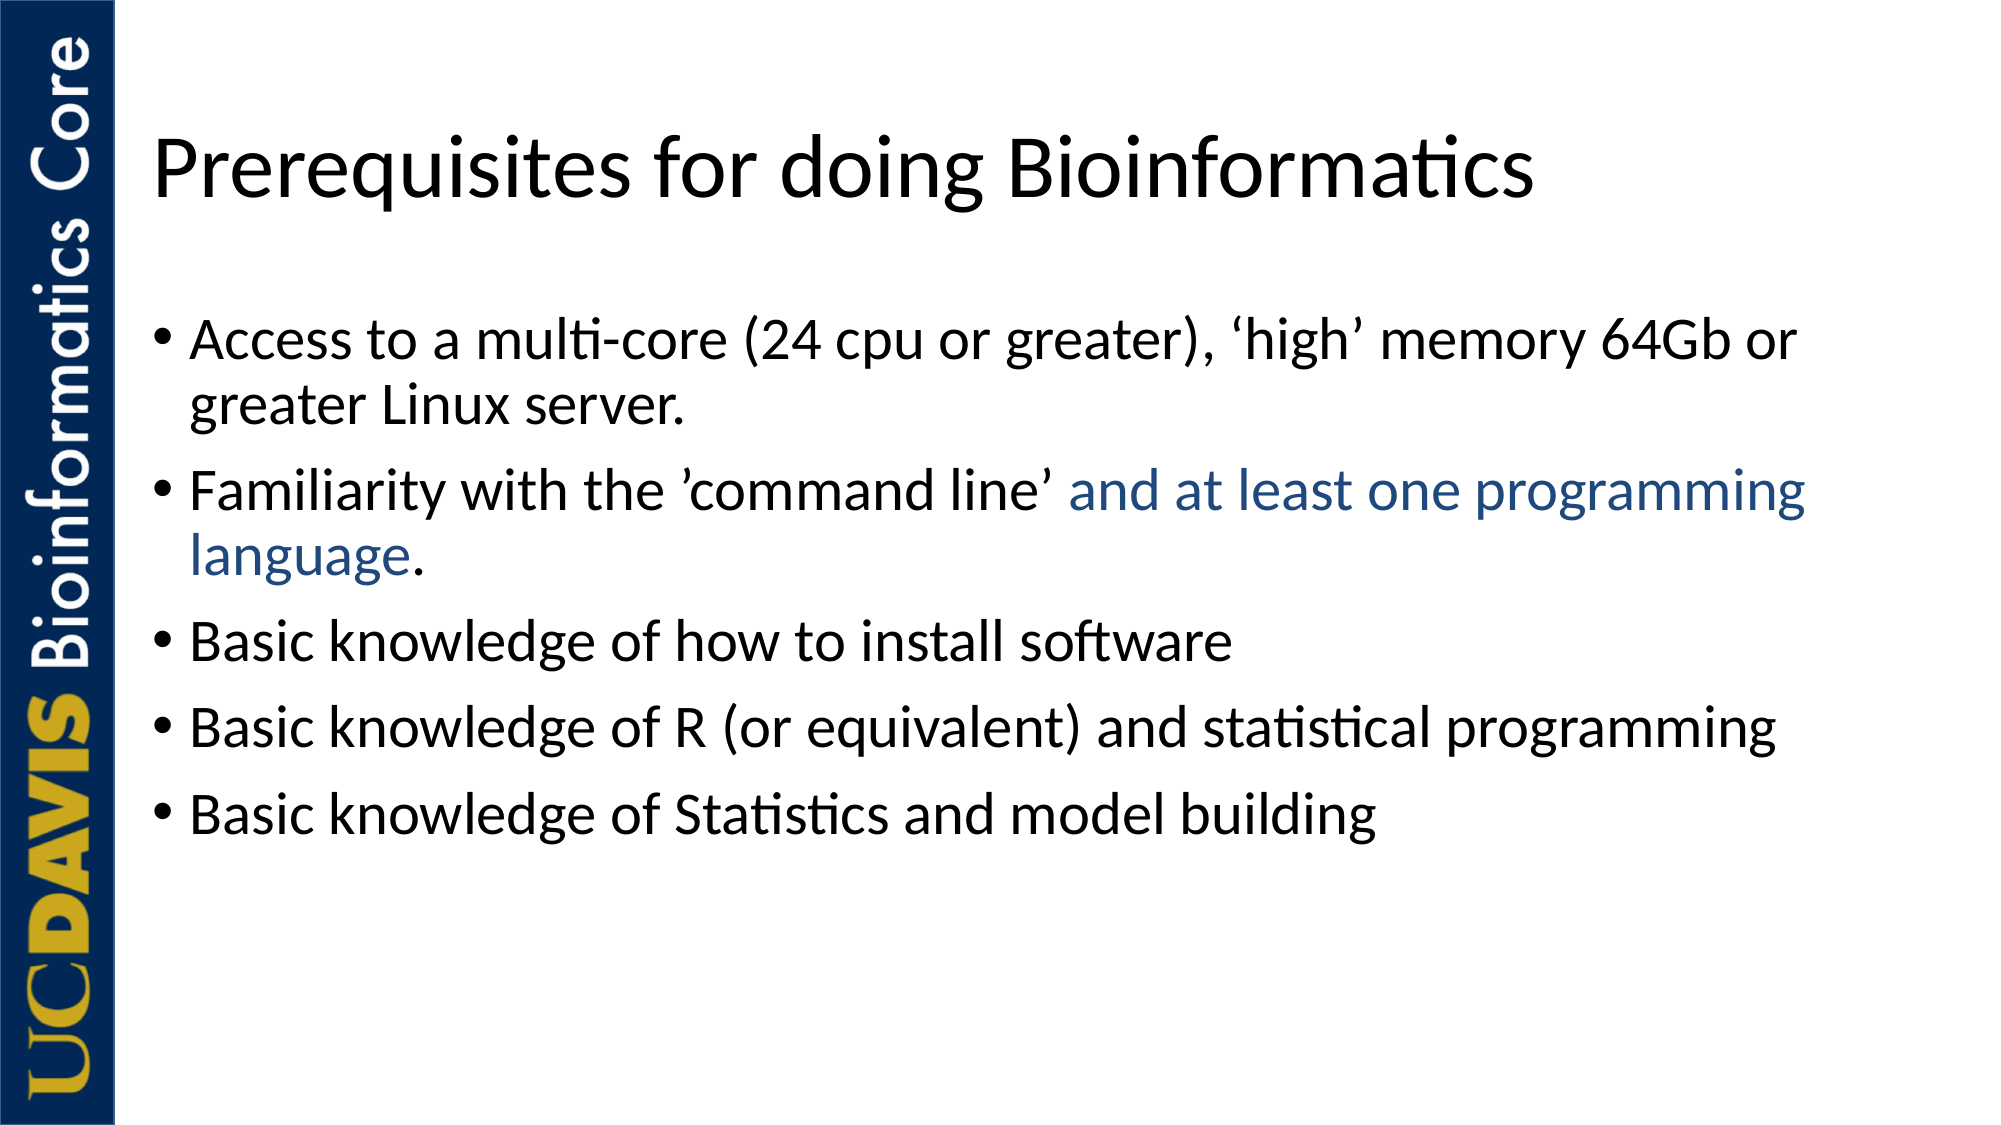

# Prerequisites for doing Bioinformatics
Access to a multi-core (24 cpu or greater), ‘high’ memory 64Gb or greater Linux server.
Familiarity with the ’command line’ and at least one programming language.
Basic knowledge of how to install software
Basic knowledge of R (or equivalent) and statistical programming
Basic knowledge of Statistics and model building